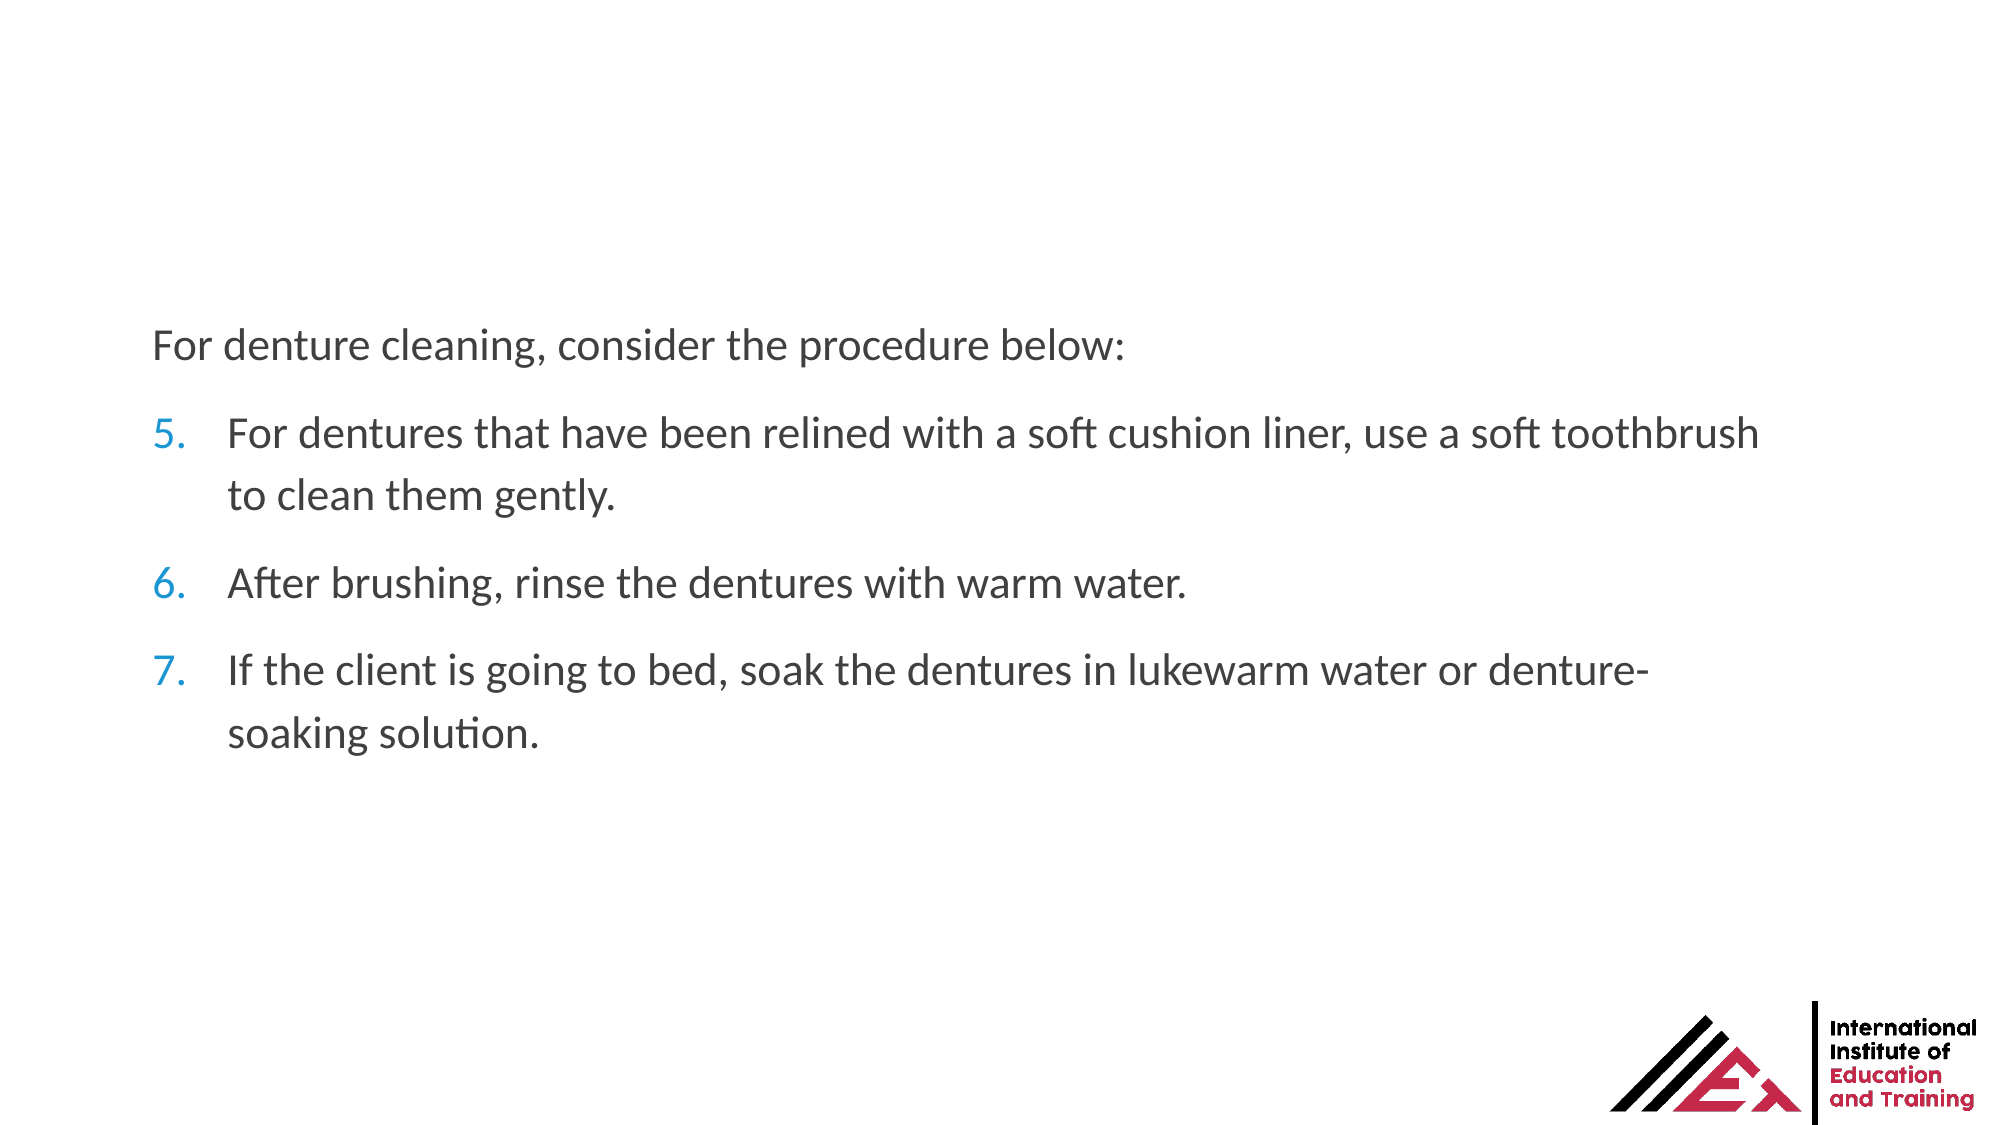

For denture cleaning, consider the procedure below:
For dentures that have been relined with a soft cushion liner, use a soft toothbrush to clean them gently.
After brushing, rinse the dentures with warm water.
If the client is going to bed, soak the dentures in lukewarm water or denture-soaking solution.